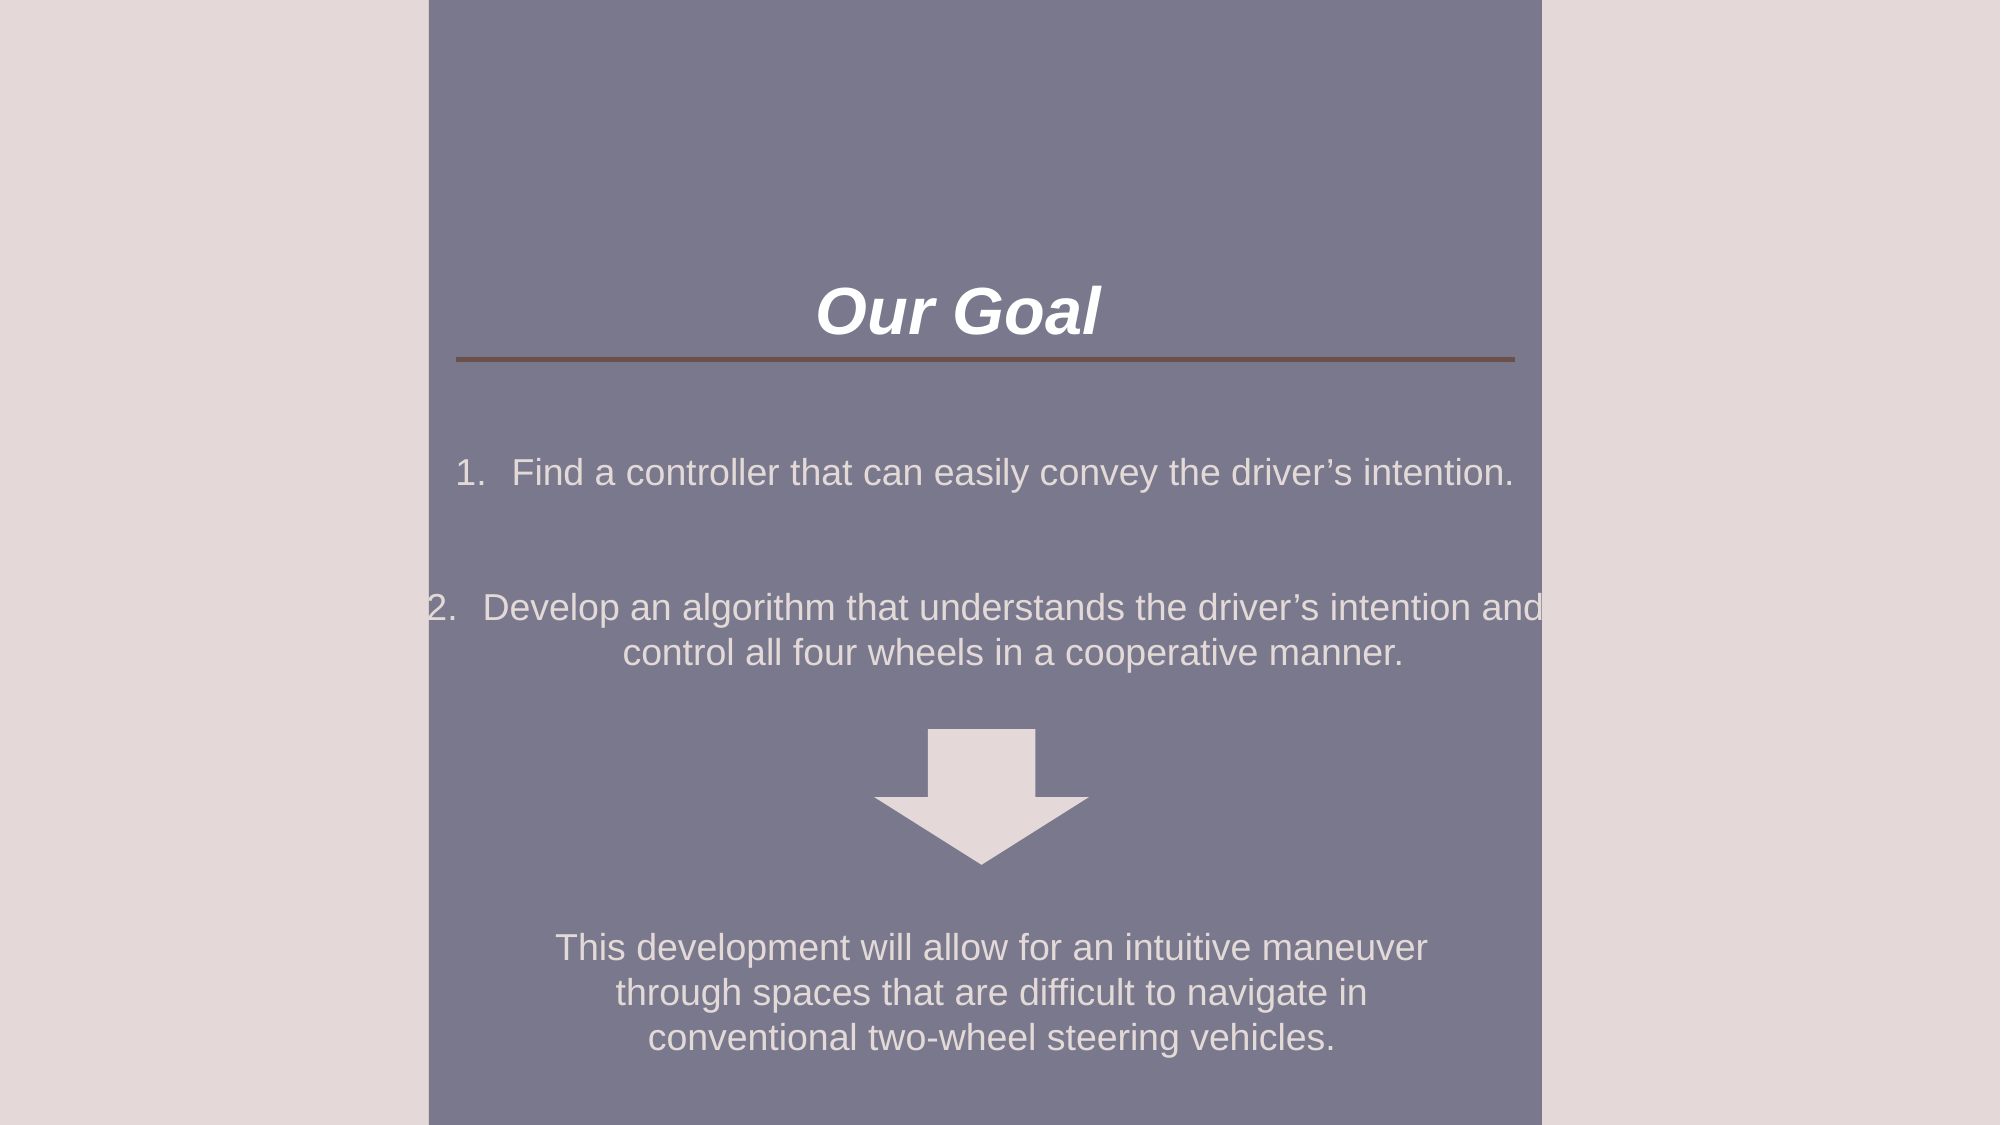

Our Goal
Find a controller that can easily convey the driver’s intention.

Develop an algorithm that understands the driver’s intention and control all four wheels in a cooperative manner.

This development will allow for an intuitive maneuver through spaces that are difficult to navigate in conventional two-wheel steering vehicles.